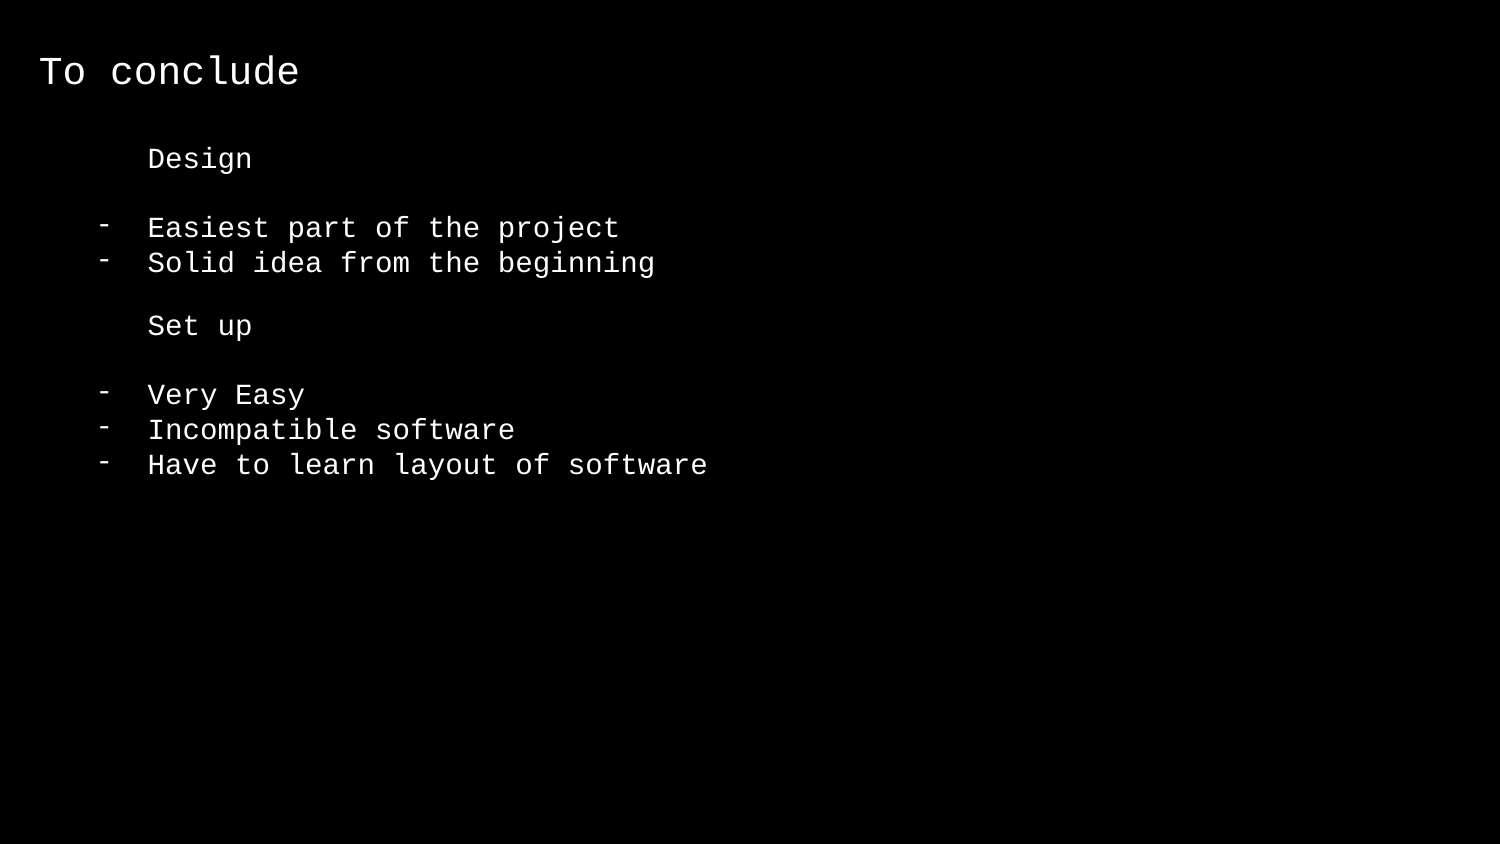

To conclude
Design

Easiest part of the project
Solid idea from the beginning

Set up

Very Easy
Incompatible software
Have to learn layout of software